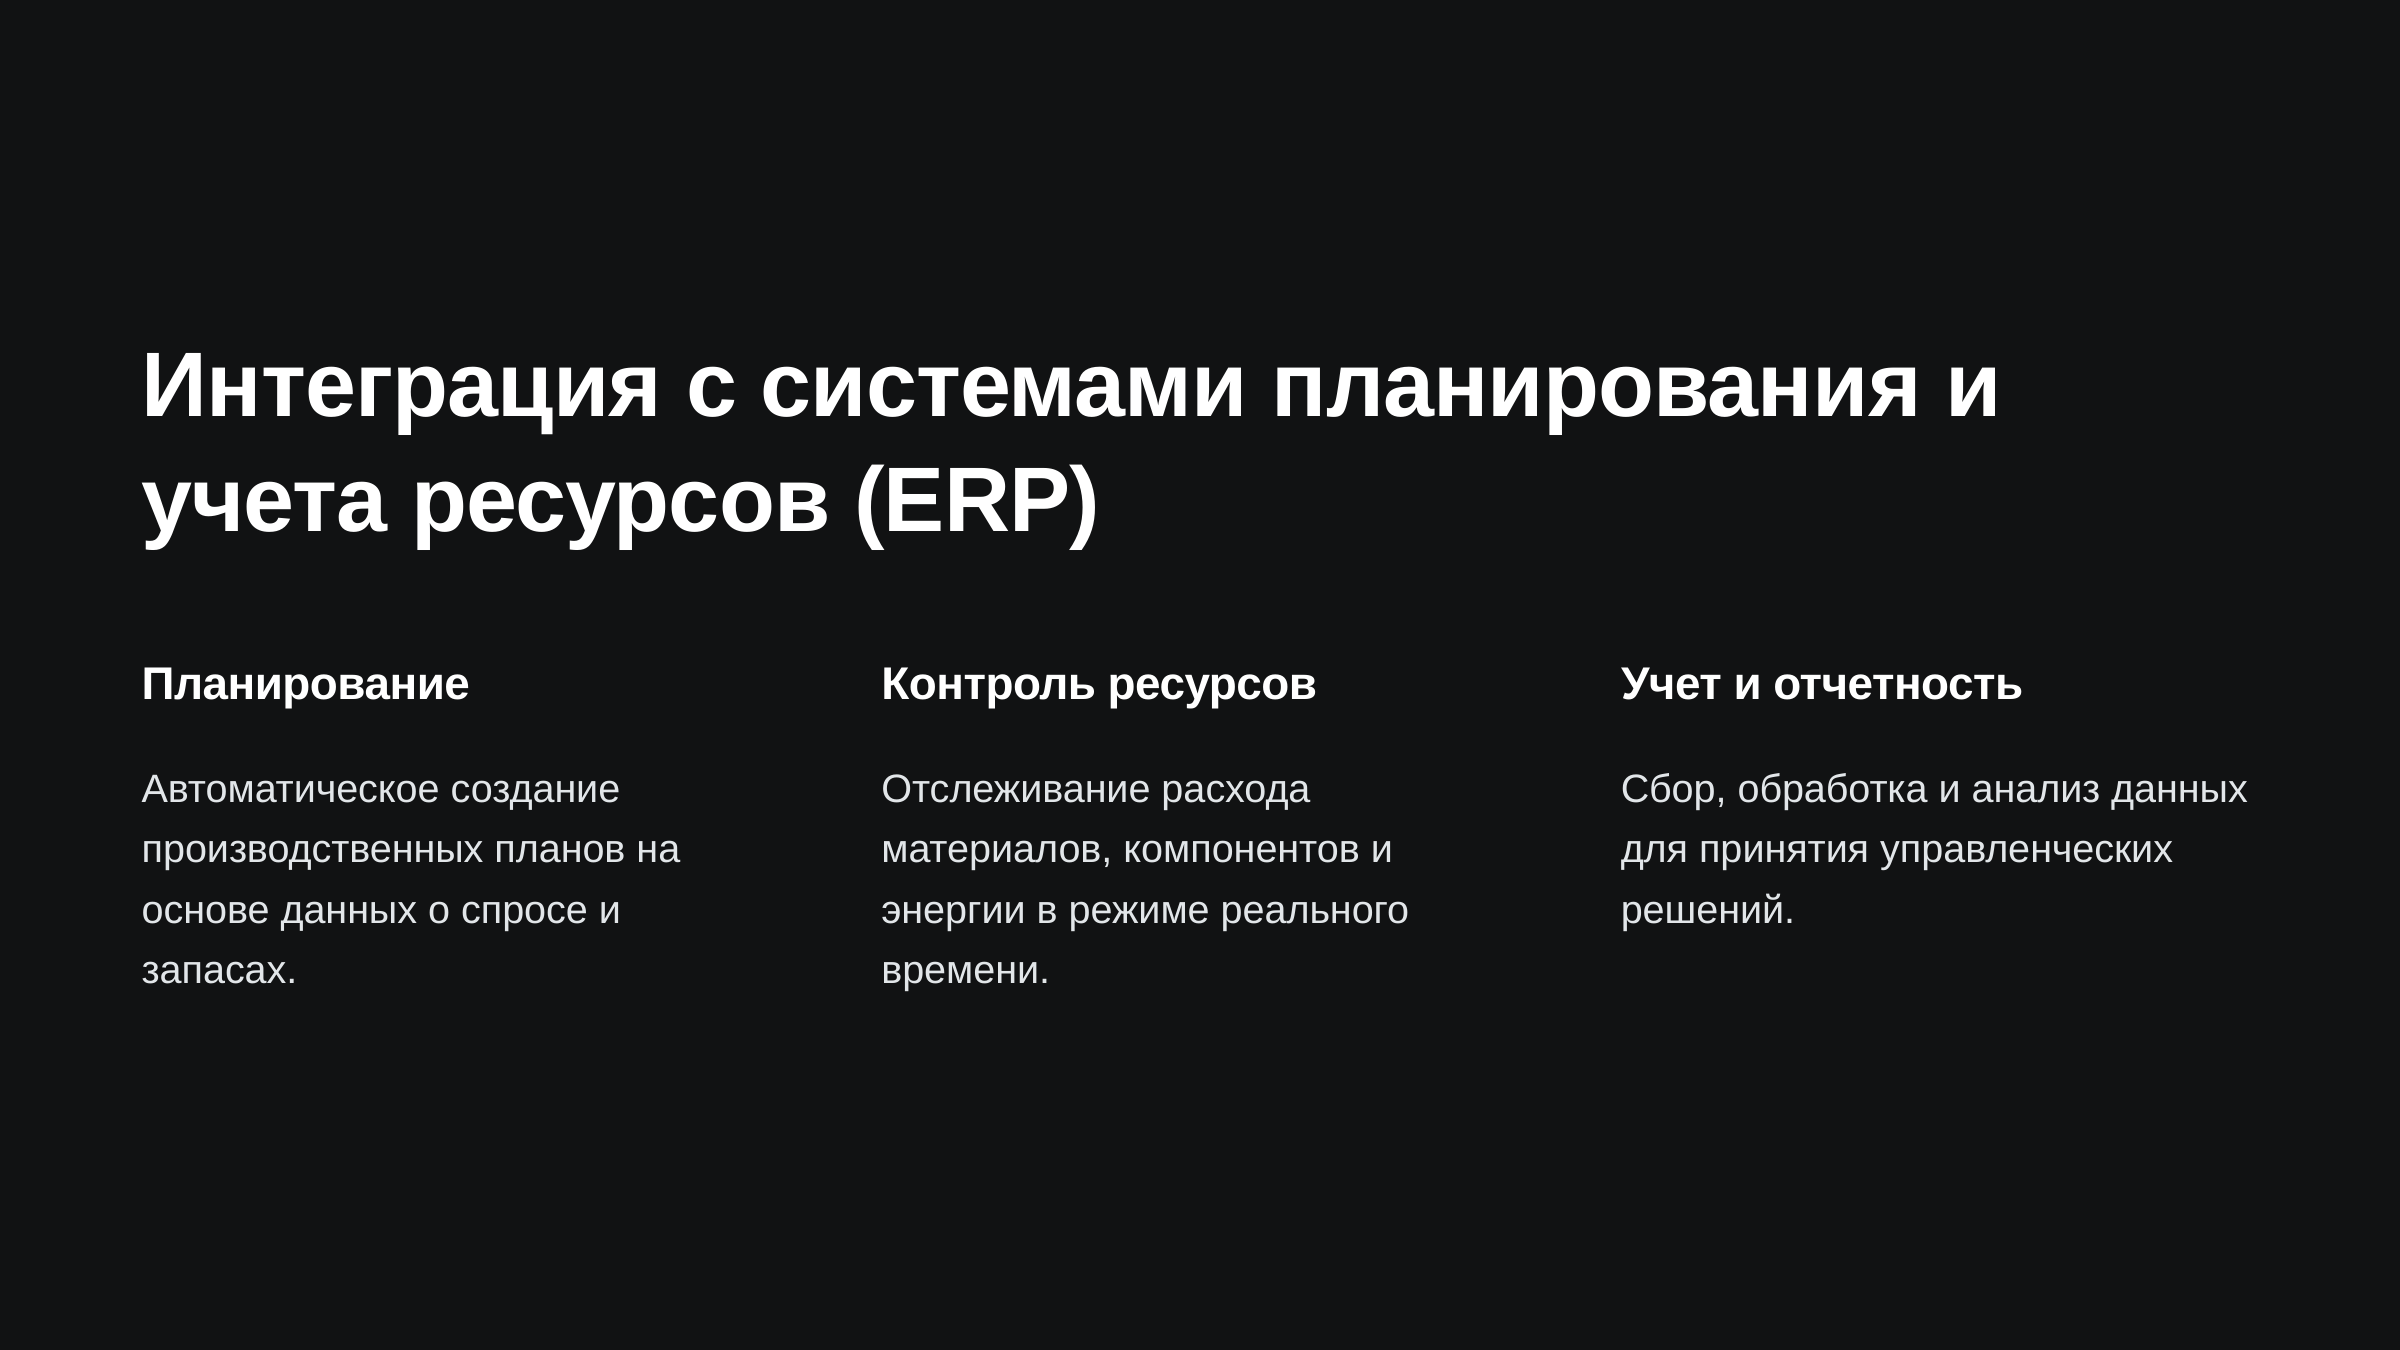

Интеграция с системами планирования и учета ресурсов (ERP)
Планирование
Контроль ресурсов
Учет и отчетность
Автоматическое создание производственных планов на основе данных о спросе и запасах.
Отслеживание расхода материалов, компонентов и энергии в режиме реального времени.
Сбор, обработка и анализ данных для принятия управленческих решений.